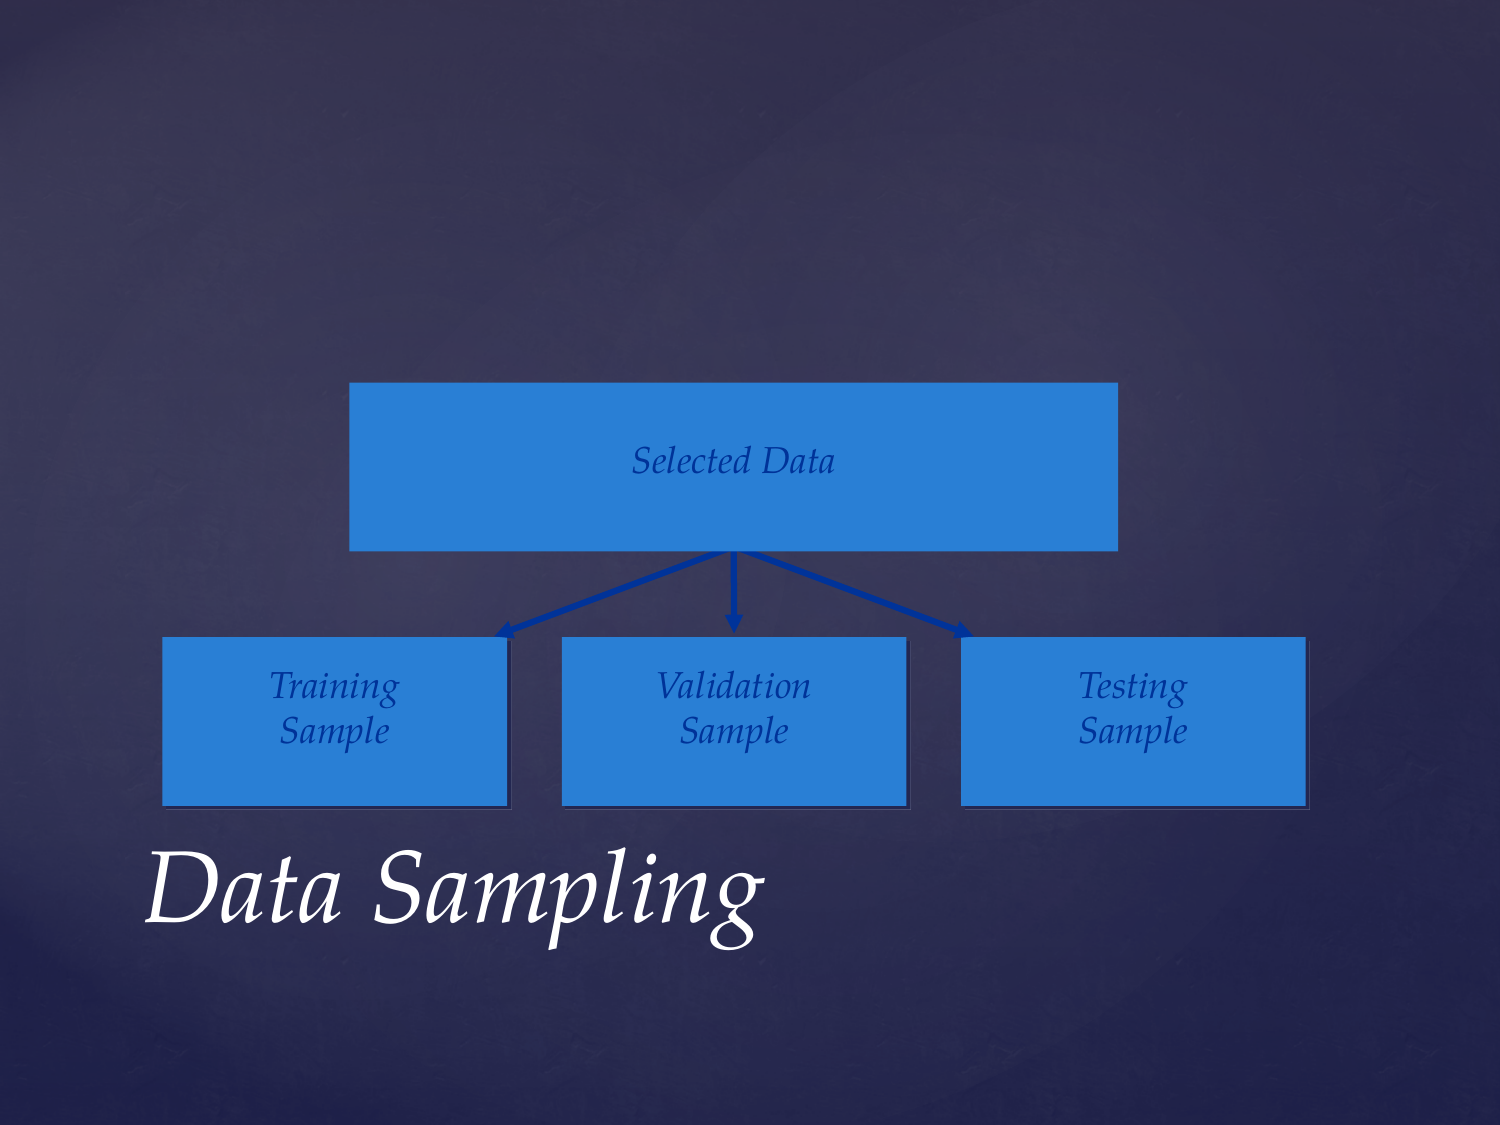

Selected Data

Training
Sample
Validation
Sample
Testing
Sample
# Data Sampling